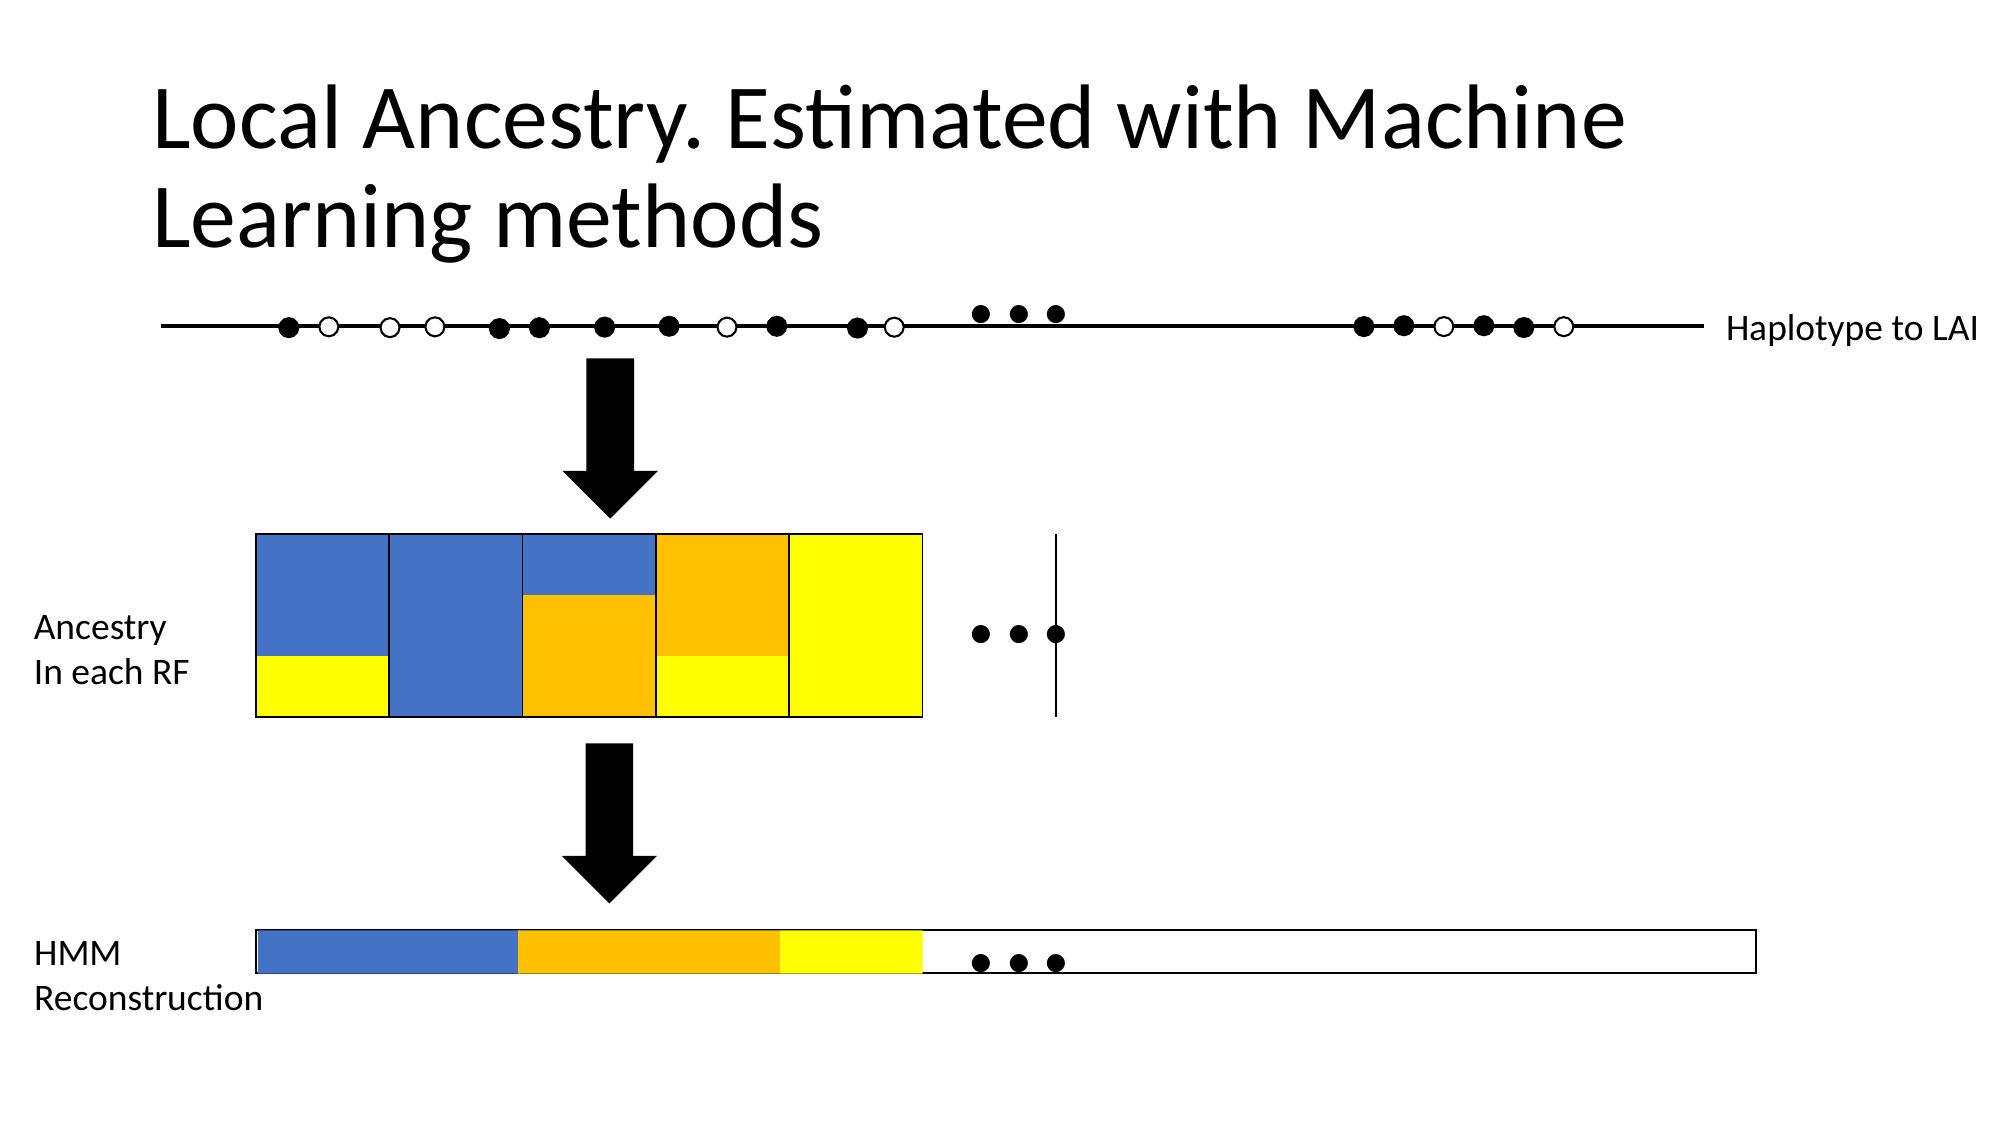

# Local Ancestry. Estimated with Machine Learning methods
...
Haplotype to LAI

...
|  |  |  |  |  |  |  |  |  |  |
| --- | --- | --- | --- | --- | --- | --- | --- | --- | --- |
|  |  |  |  |  |  |  |  |  |  |
|  |  |  |  |  |  |  |  |  |  |
Ancestry
In each RF

...
HMM
Reconstruction